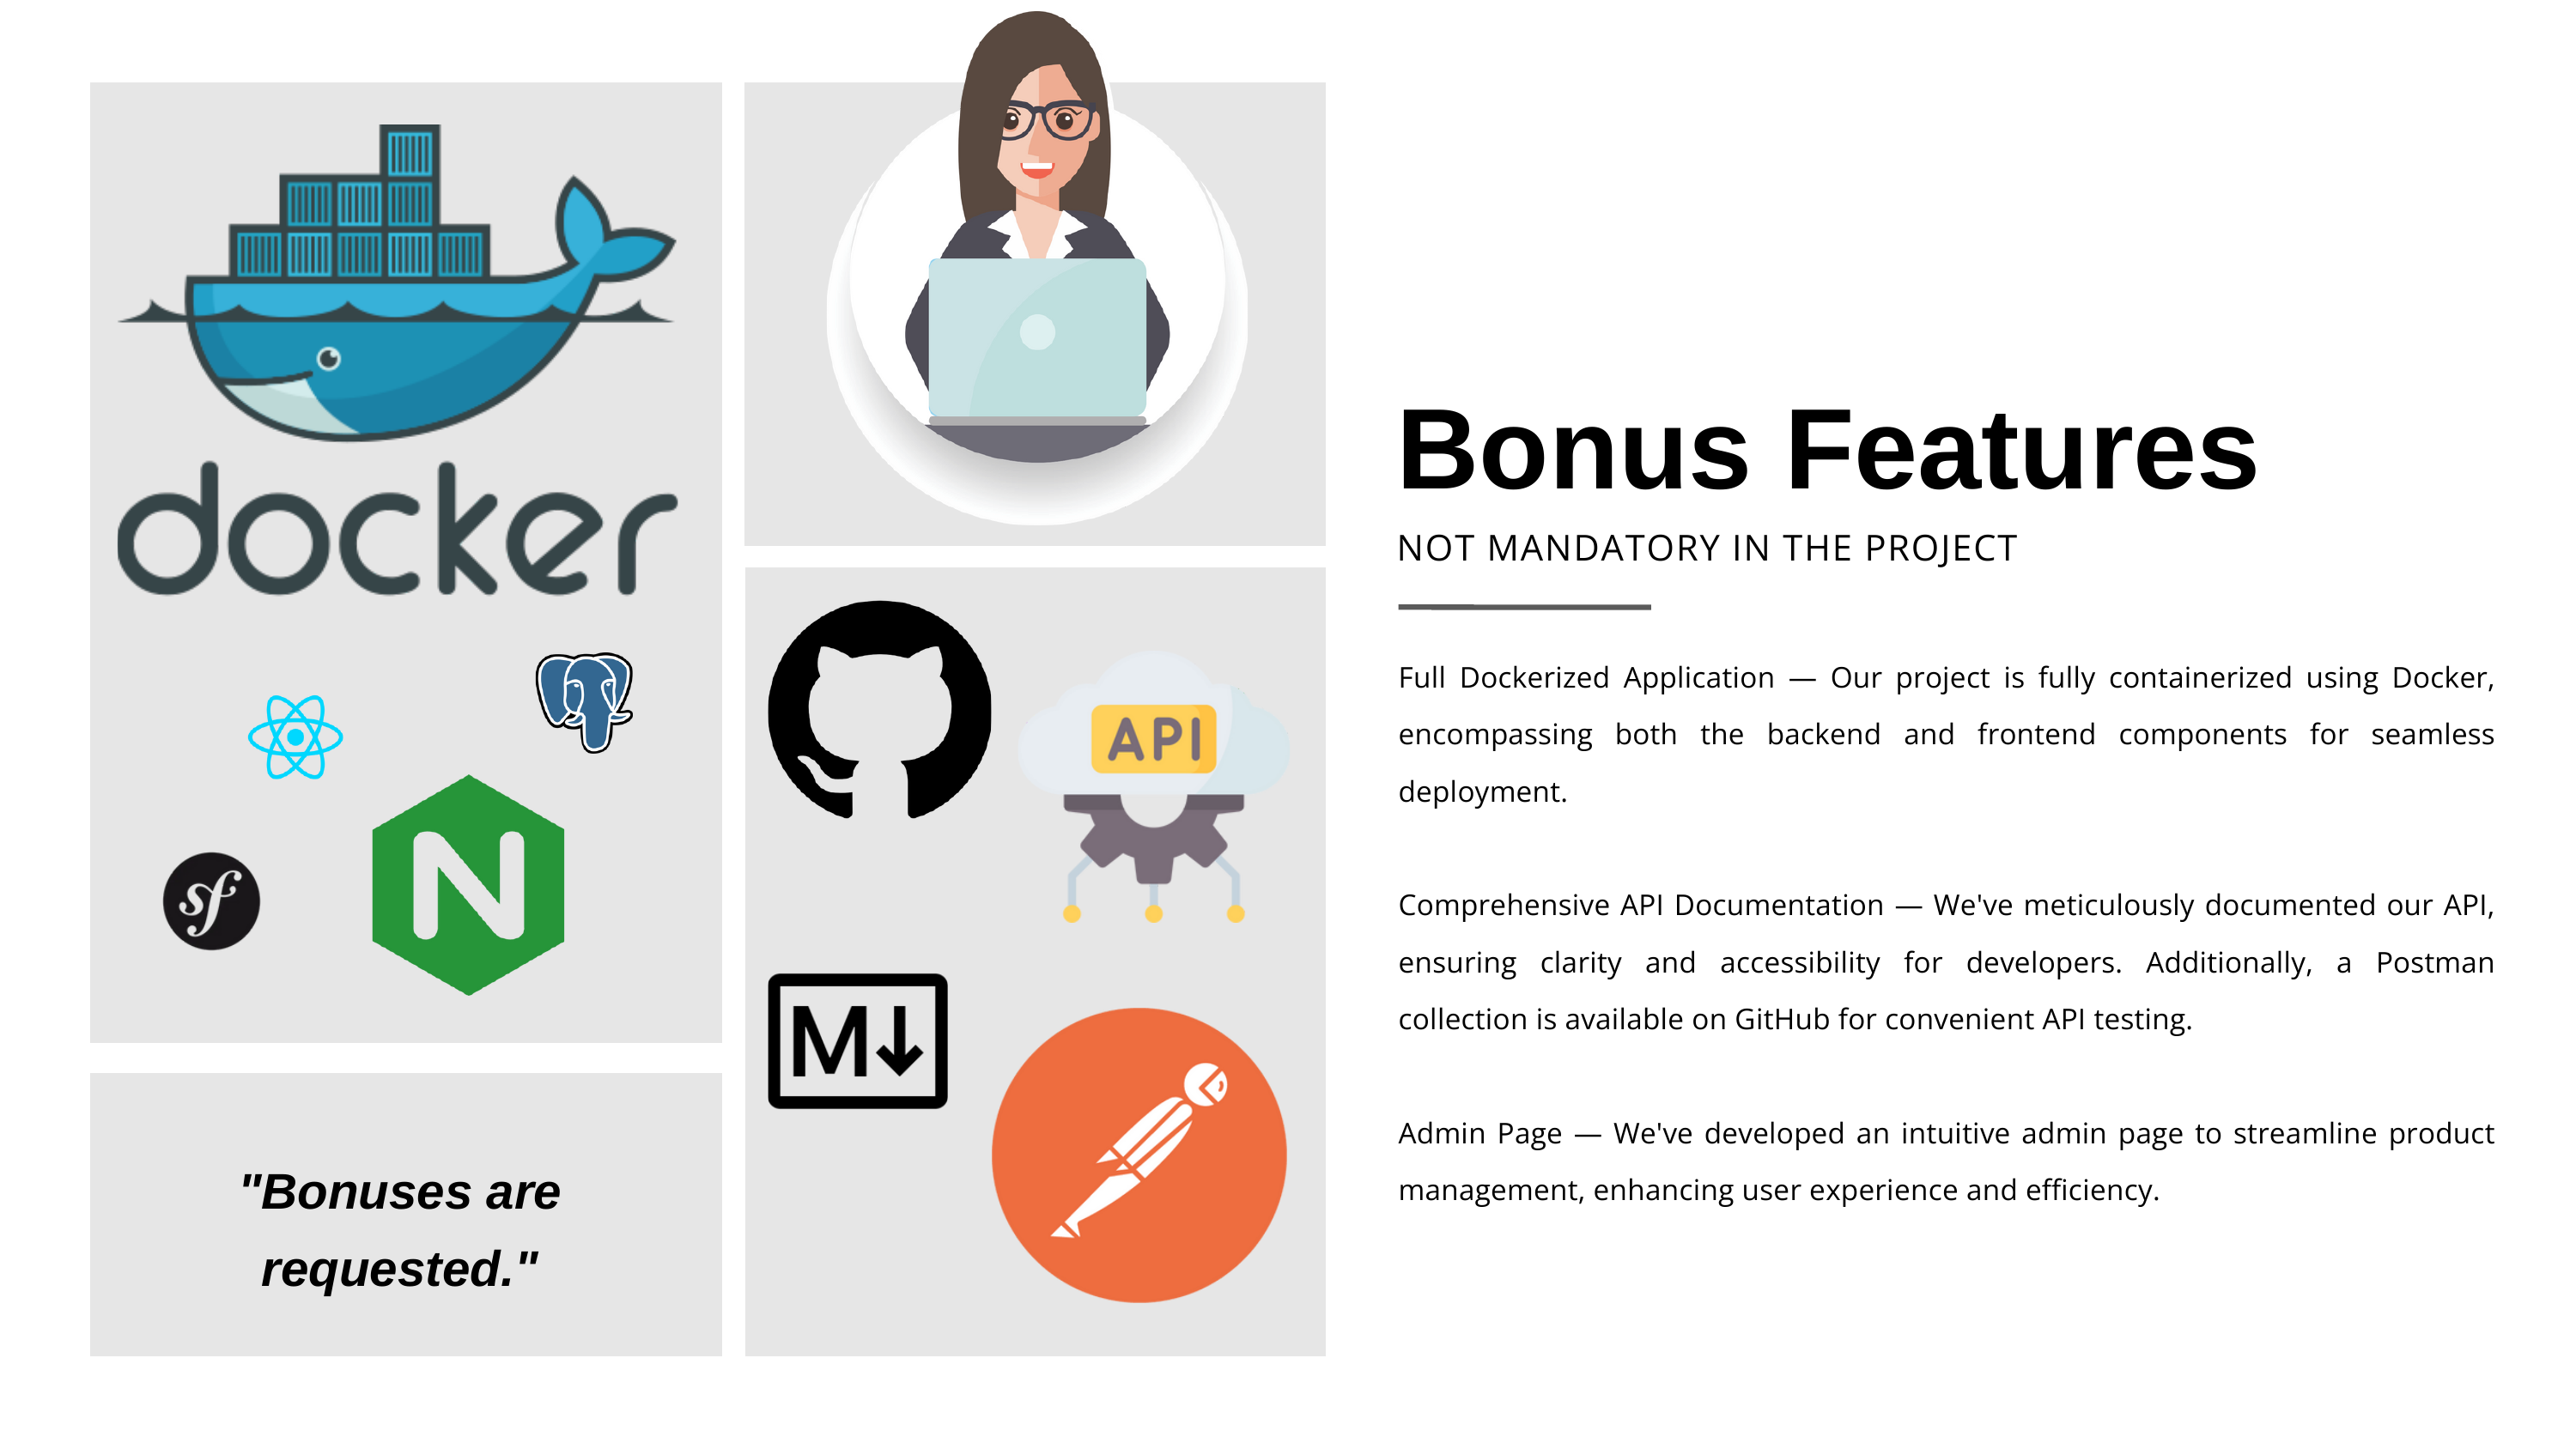

"Bonuses are requested."

Bonus Features
NOT MANDATORY IN THE PROJECT

Full Dockerized Application — Our project is fully containerized using Docker, encompassing both the backend and frontend components for seamless deployment.

Comprehensive API Documentation — We've meticulously documented our API, ensuring clarity and accessibility for developers. Additionally, a Postman collection is available on GitHub for convenient API testing.

Admin Page — We've developed an intuitive admin page to streamline product management, enhancing user experience and efficiency.